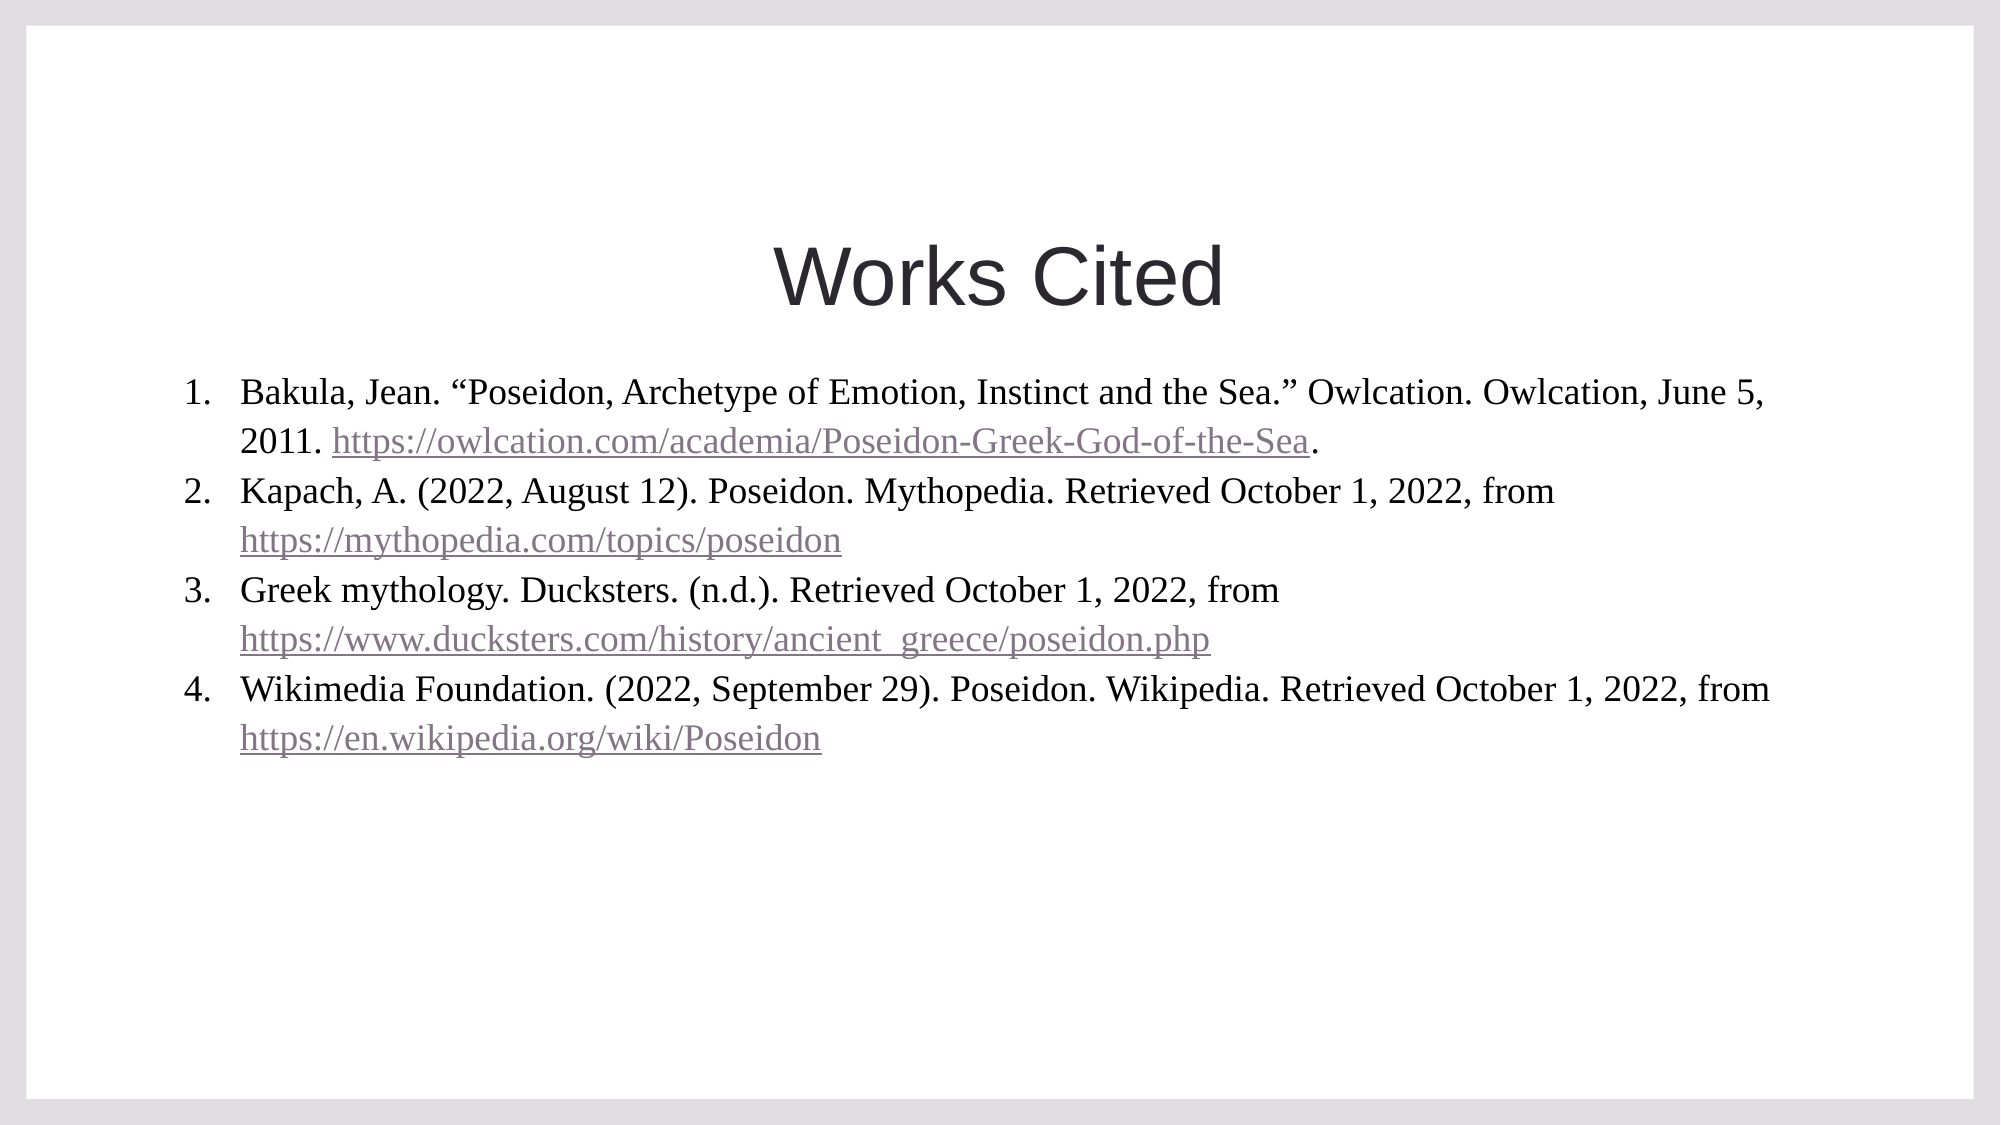

# Works Cited
Bakula, Jean. “Poseidon, Archetype of Emotion, Instinct and the Sea.” Owlcation. Owlcation, June 5, 2011. https://owlcation.com/academia/Poseidon-Greek-God-of-the-Sea.
Kapach, A. (2022, August 12). Poseidon. Mythopedia. Retrieved October 1, 2022, from https://mythopedia.com/topics/poseidon
Greek mythology. Ducksters. (n.d.). Retrieved October 1, 2022, from https://www.ducksters.com/history/ancient_greece/poseidon.php
Wikimedia Foundation. (2022, September 29). Poseidon. Wikipedia. Retrieved October 1, 2022, from https://en.wikipedia.org/wiki/Poseidon